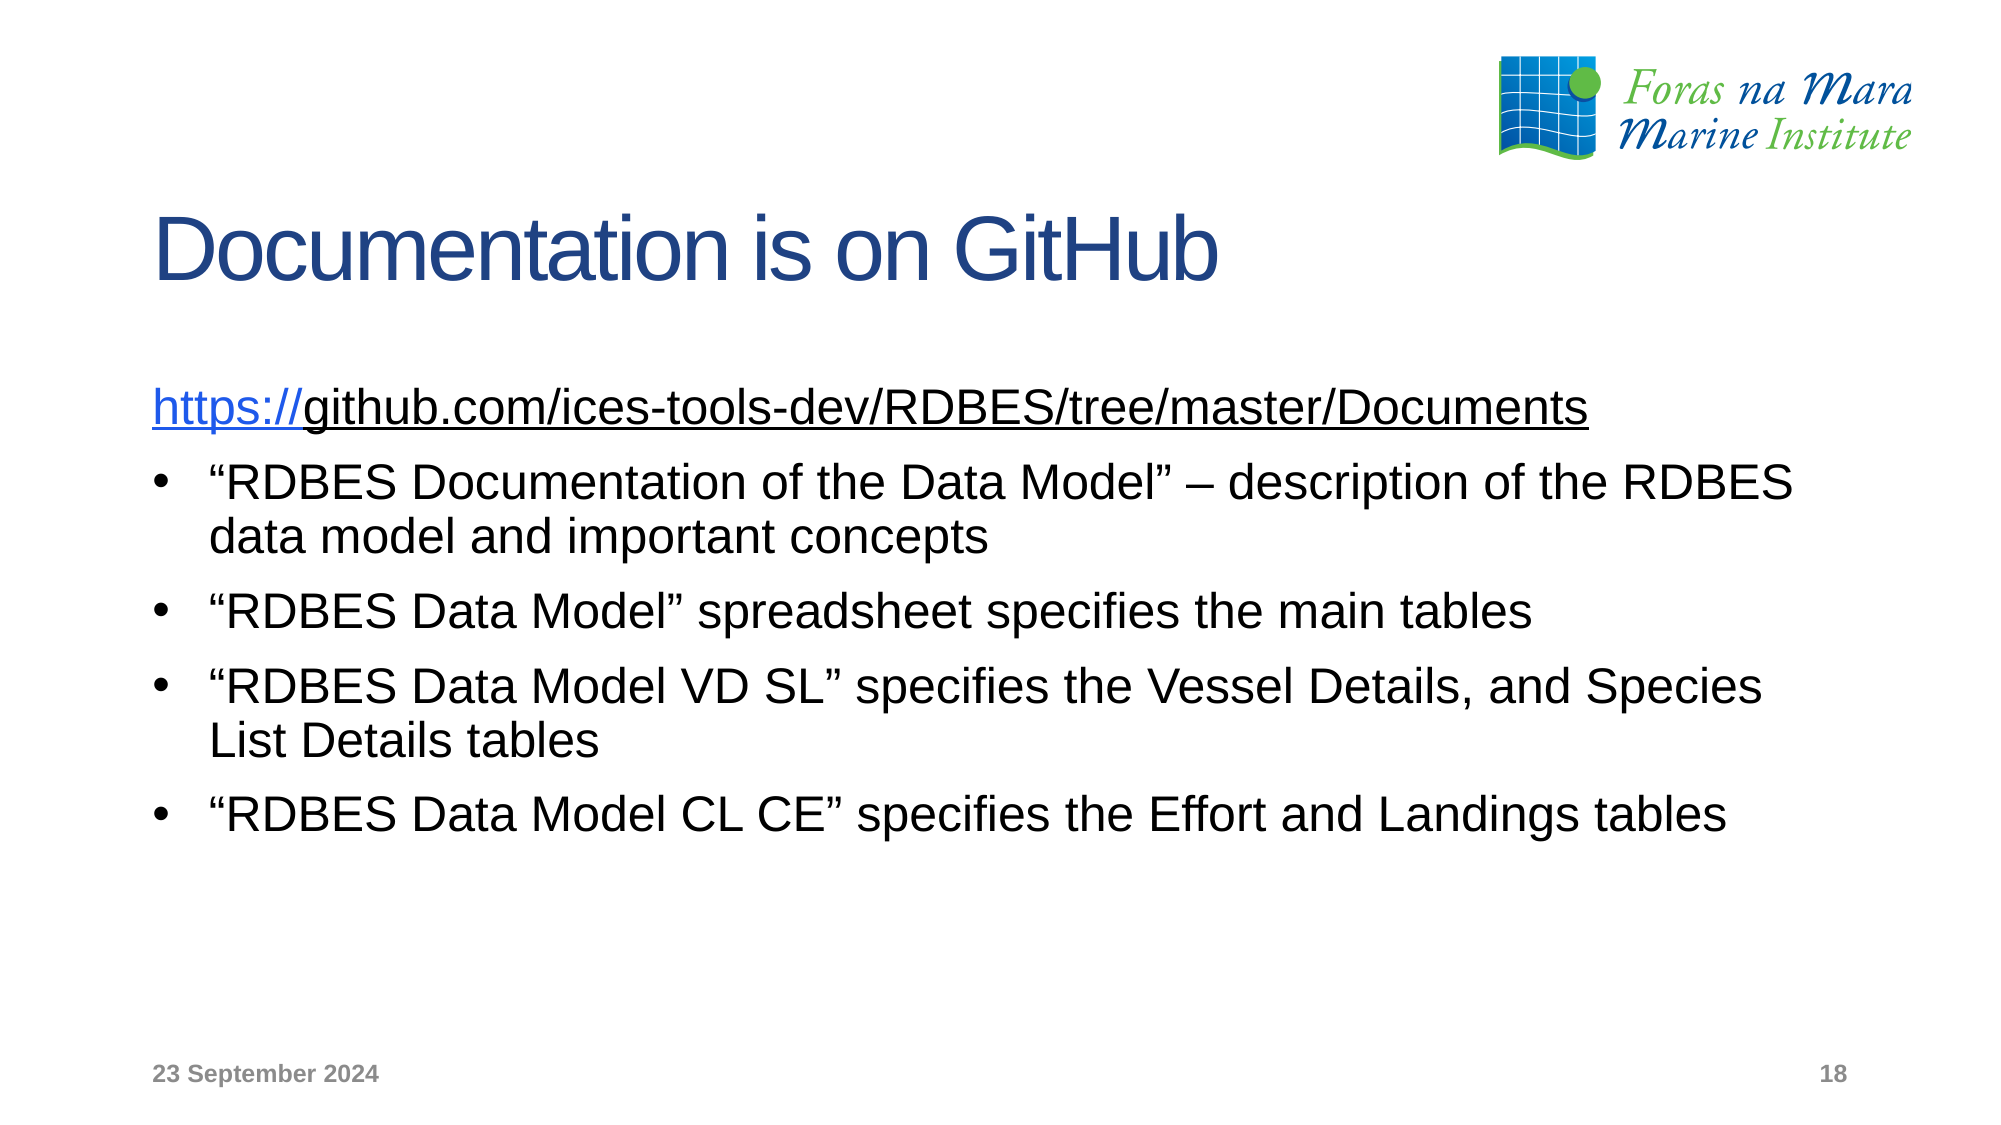

# Documentation is on GitHub
https://github.com/ices-tools-dev/RDBES/tree/master/Documents
“RDBES Documentation of the Data Model” – description of the RDBES data model and important concepts
“RDBES Data Model” spreadsheet specifies the main tables
“RDBES Data Model VD SL” specifies the Vessel Details, and Species List Details tables
“RDBES Data Model CL CE” specifies the Effort and Landings tables

23 September 2024
18